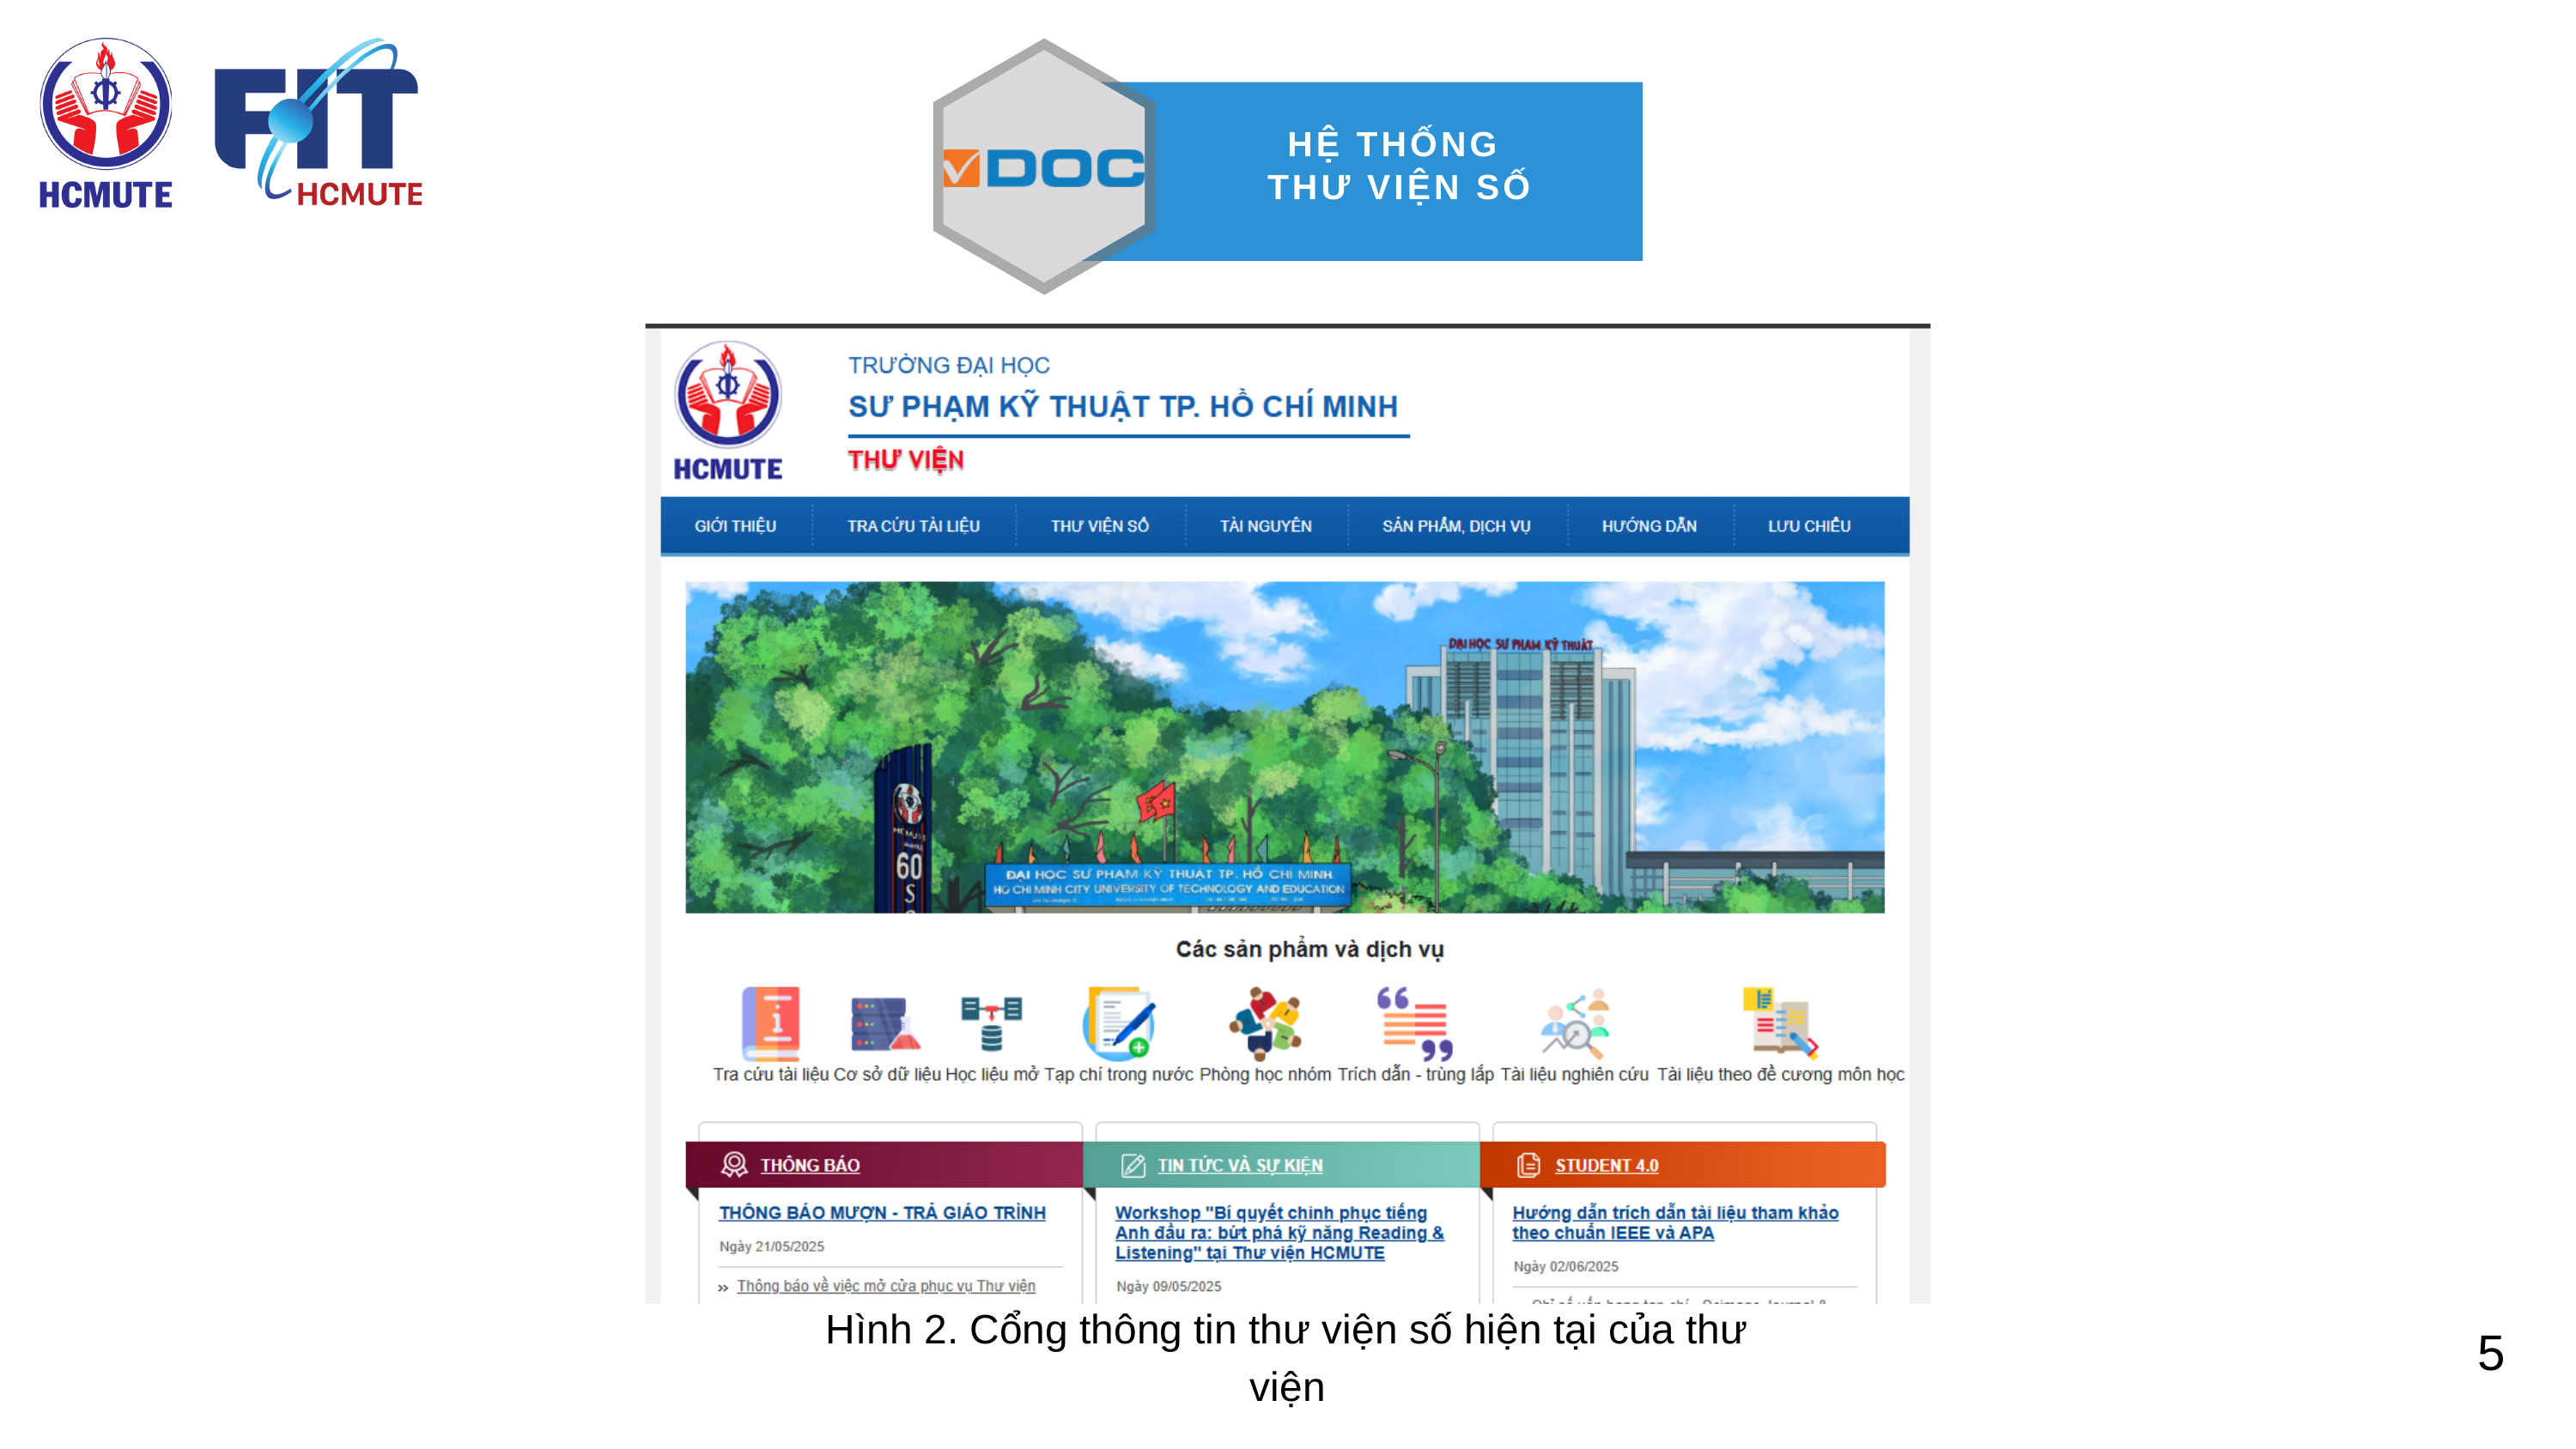

HỆ THỐNG
THƯ VIỆN SỐ

Hình 2. Cổng thông tin thư viện số hiện tại của thư viện
5